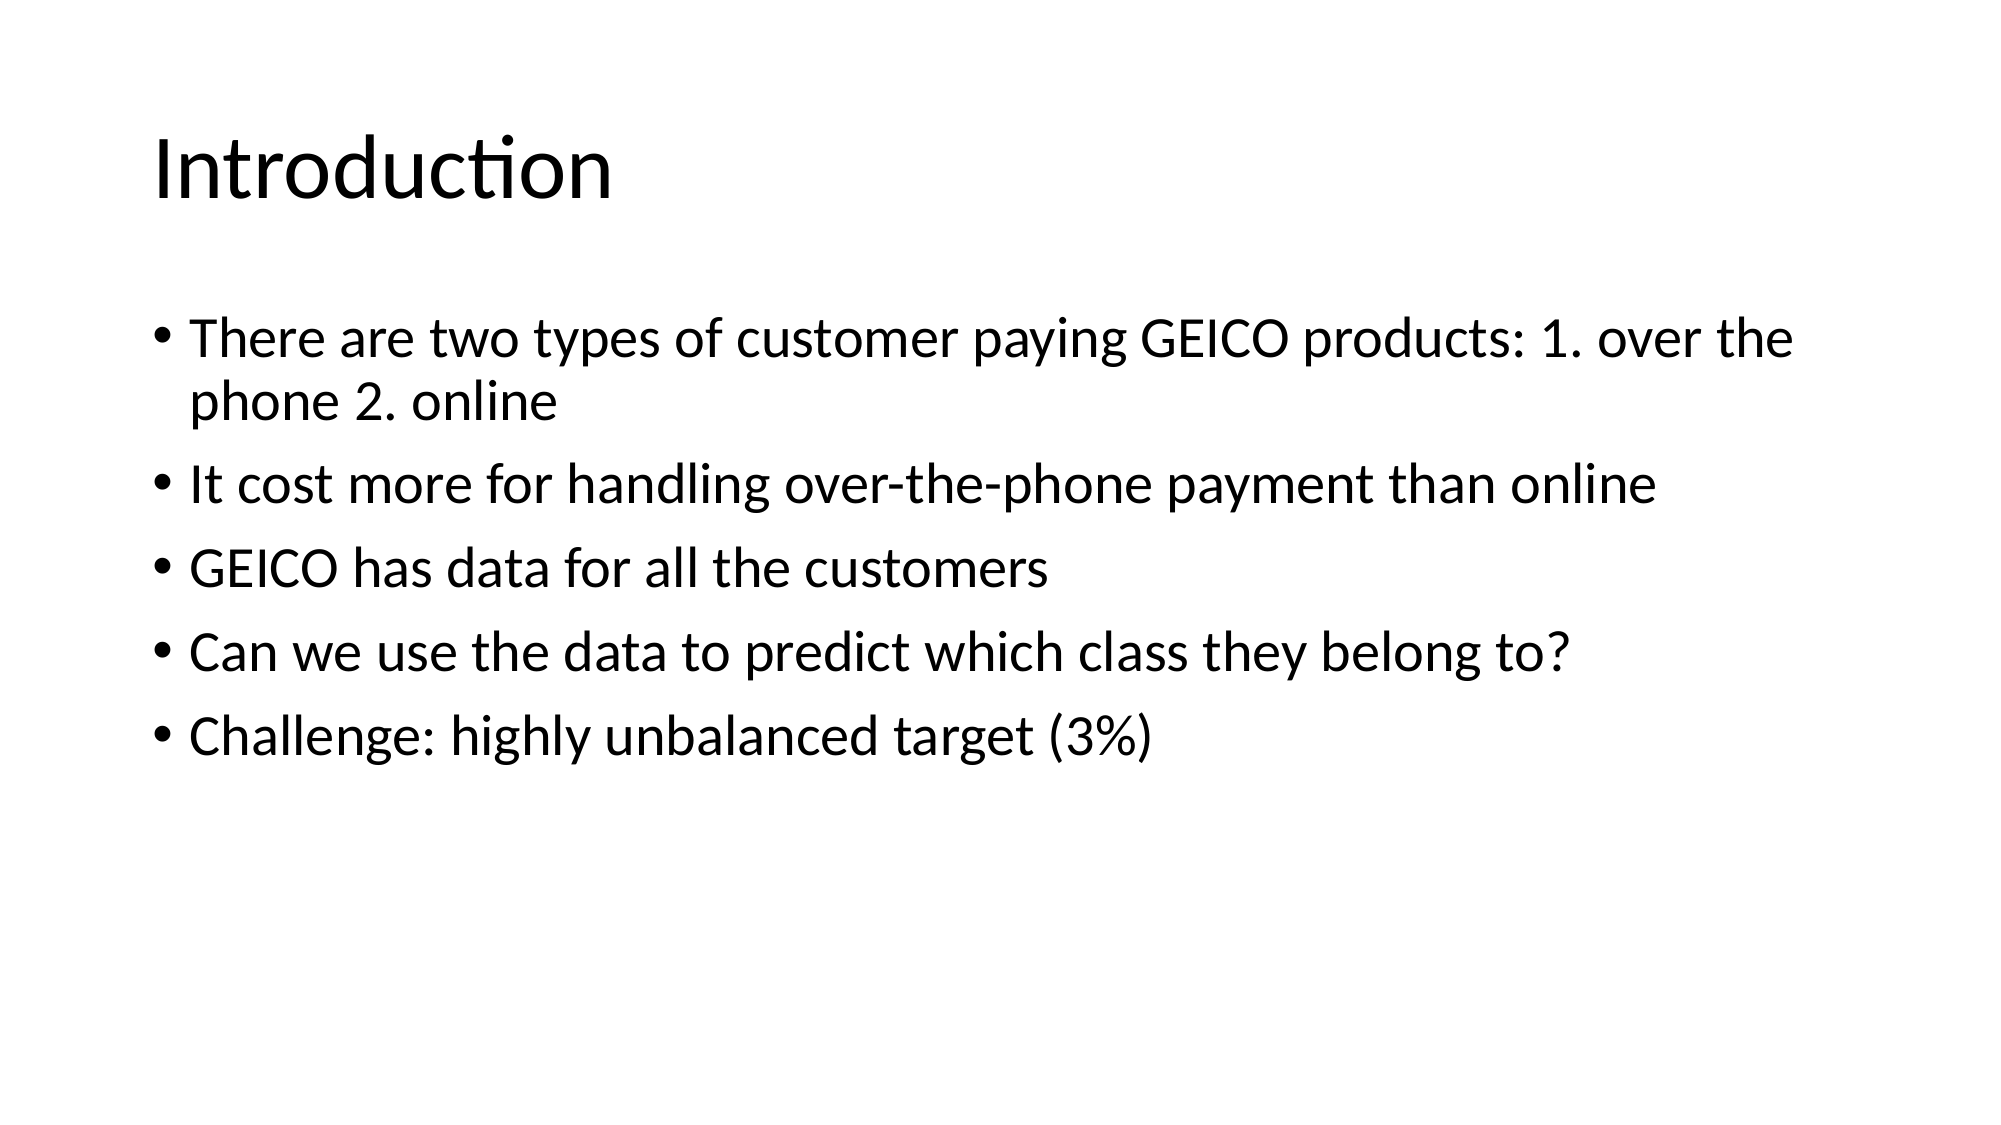

# Introduction
There are two types of customer paying GEICO products: 1. over the phone 2. online
It cost more for handling over-the-phone payment than online
GEICO has data for all the customers
Can we use the data to predict which class they belong to?
Challenge: highly unbalanced target (3%)